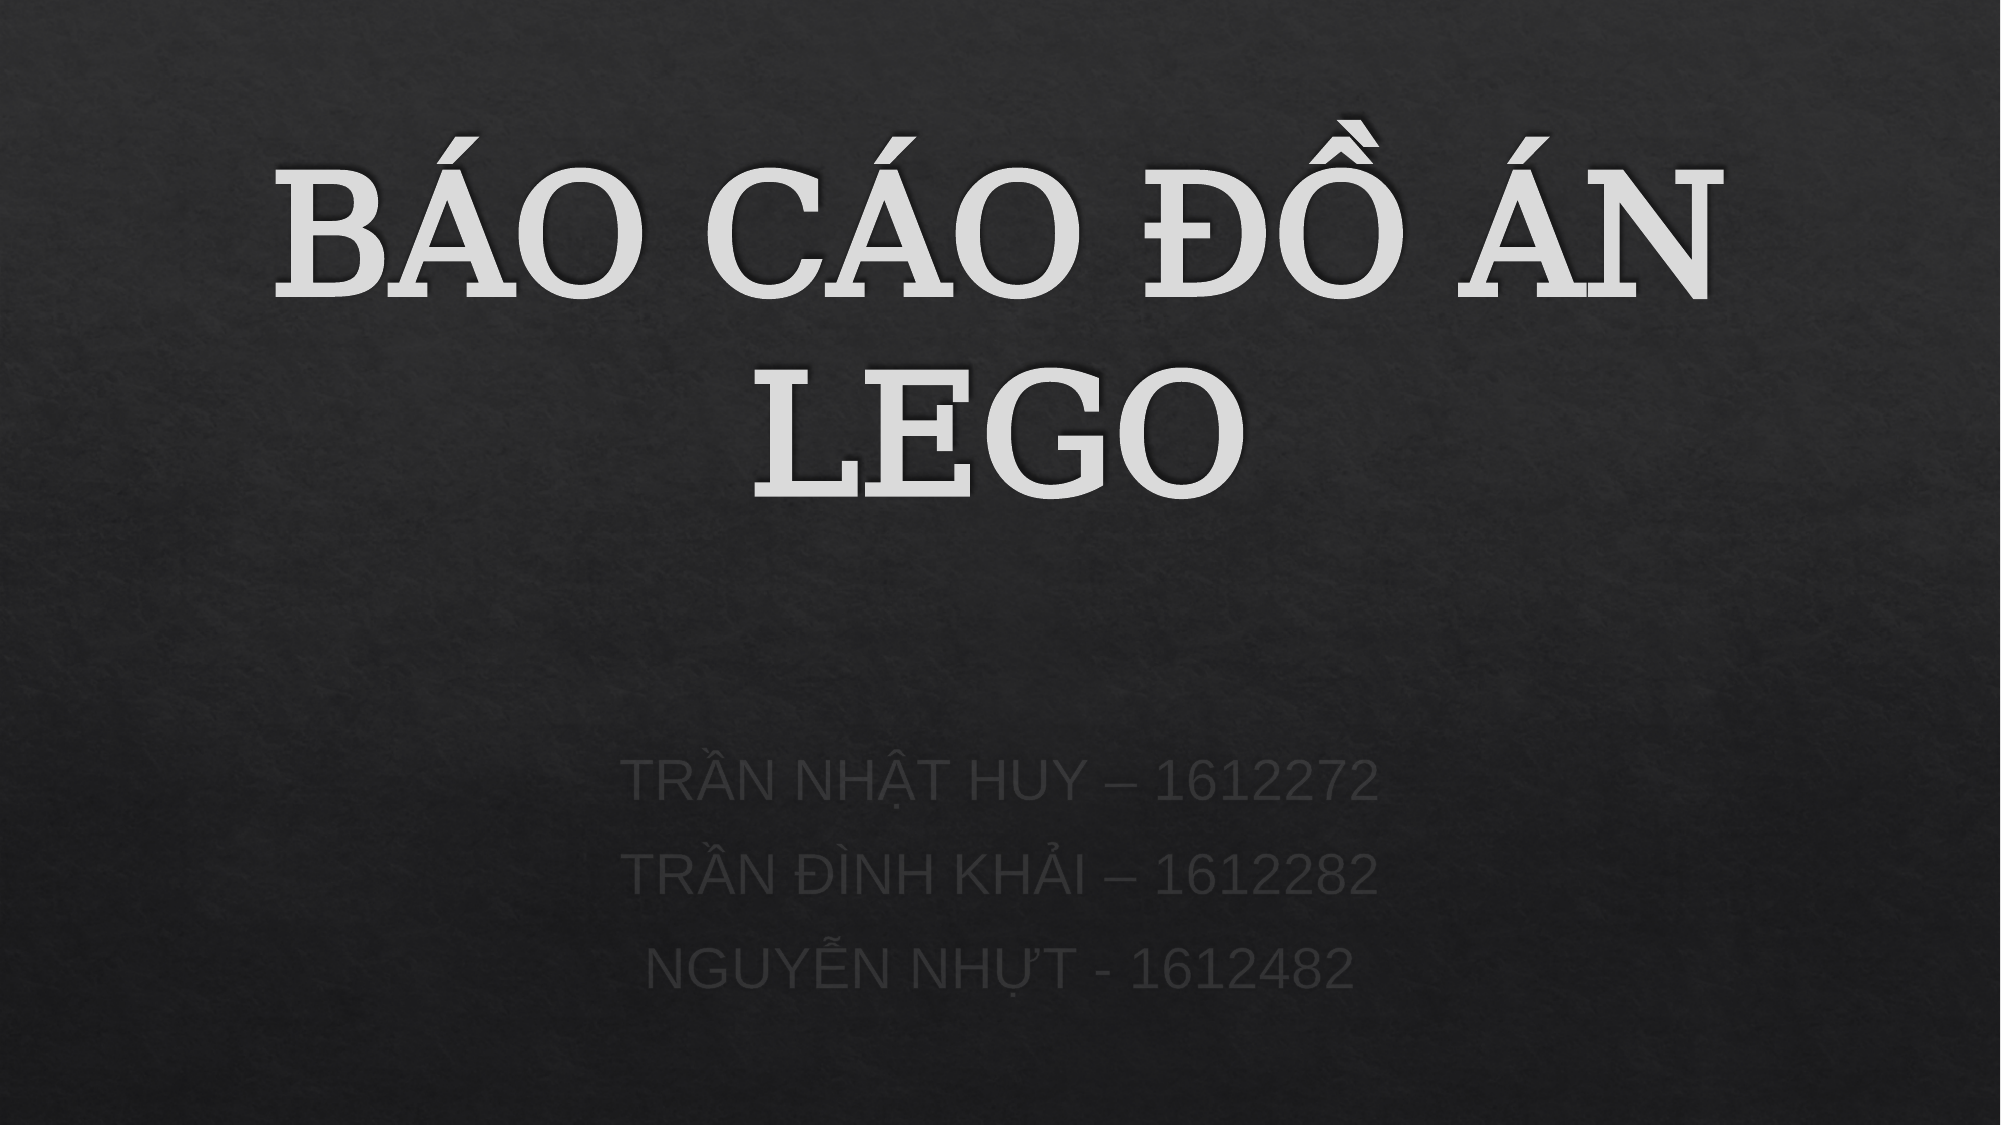

# BÁO CÁO ĐỒ ÁN LEGO
TRẦN NHẬT HUY – 1612272
TRẦN ĐÌNH KHẢI – 1612282
NGUYỄN NHỰT - 1612482